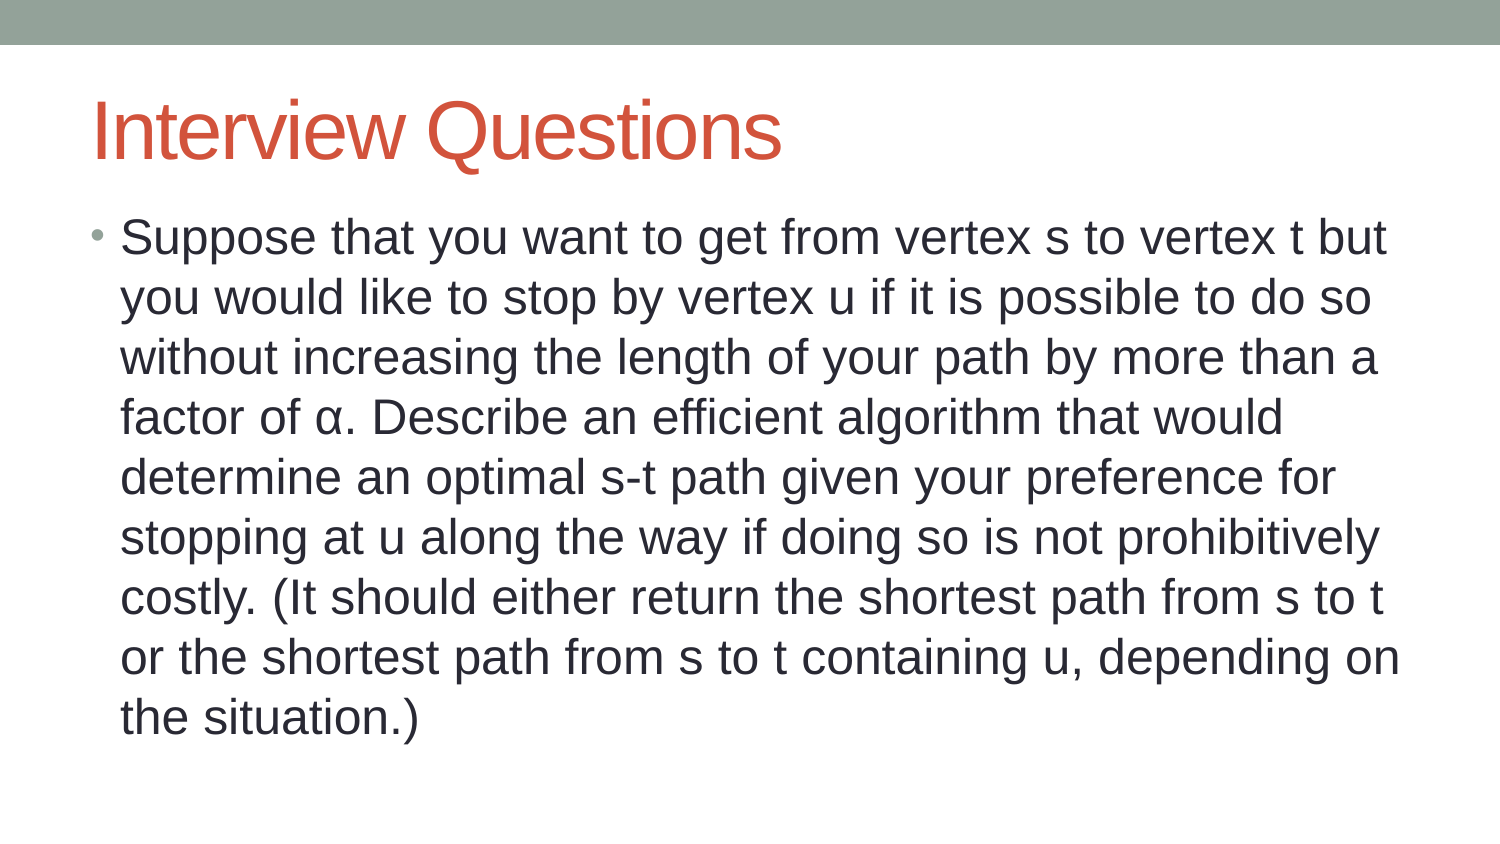

# Interview Questions
Suppose that you want to get from vertex s to vertex t but you would like to stop by vertex u if it is possible to do so without increasing the length of your path by more than a factor of α. Describe an efficient algorithm that would determine an optimal s-t path given your preference for stopping at u along the way if doing so is not prohibitively costly. (It should either return the shortest path from s to t or the shortest path from s to t containing u, depending on the situation.)